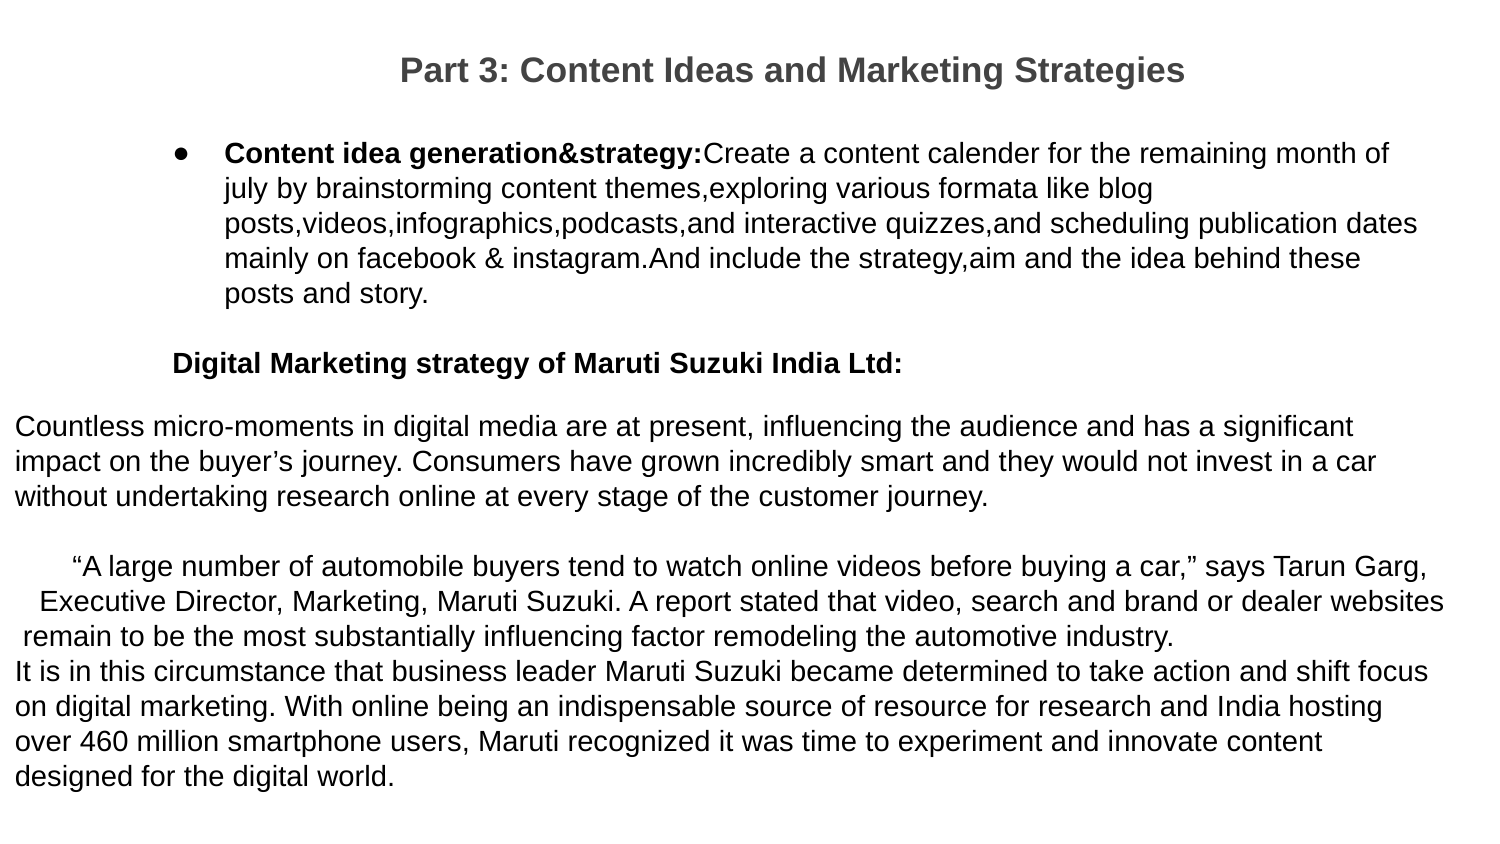

Part 3: Content Ideas and Marketing Strategies

Content idea generation&strategy:Create a content calender for the remaining month of july by brainstorming content themes,exploring various formata like blog posts,videos,infographics,podcasts,and interactive quizzes,and scheduling publication dates mainly on facebook & instagram.And include the strategy,aim and the idea behind these posts and story.

Digital Marketing strategy of Maruti Suzuki India Ltd:

Countless micro-moments in digital media are at present, influencing the audience and has a significant impact on the buyer’s journey. Consumers have grown incredibly smart and they would not invest in a car without undertaking research online at every stage of the customer journey.

       “A large number of automobile buyers tend to watch online videos before buying a car,” says Tarun Garg,      Executive Director, Marketing, Maruti Suzuki. A report stated that video, search and brand or dealer websites  remain to be the most substantially influencing factor remodeling the automotive industry.
It is in this circumstance that business leader Maruti Suzuki became determined to take action and shift focus on digital marketing. With online being an indispensable source of resource for research and India hosting over 460 million smartphone users, Maruti recognized it was time to experiment and innovate content designed for the digital world.